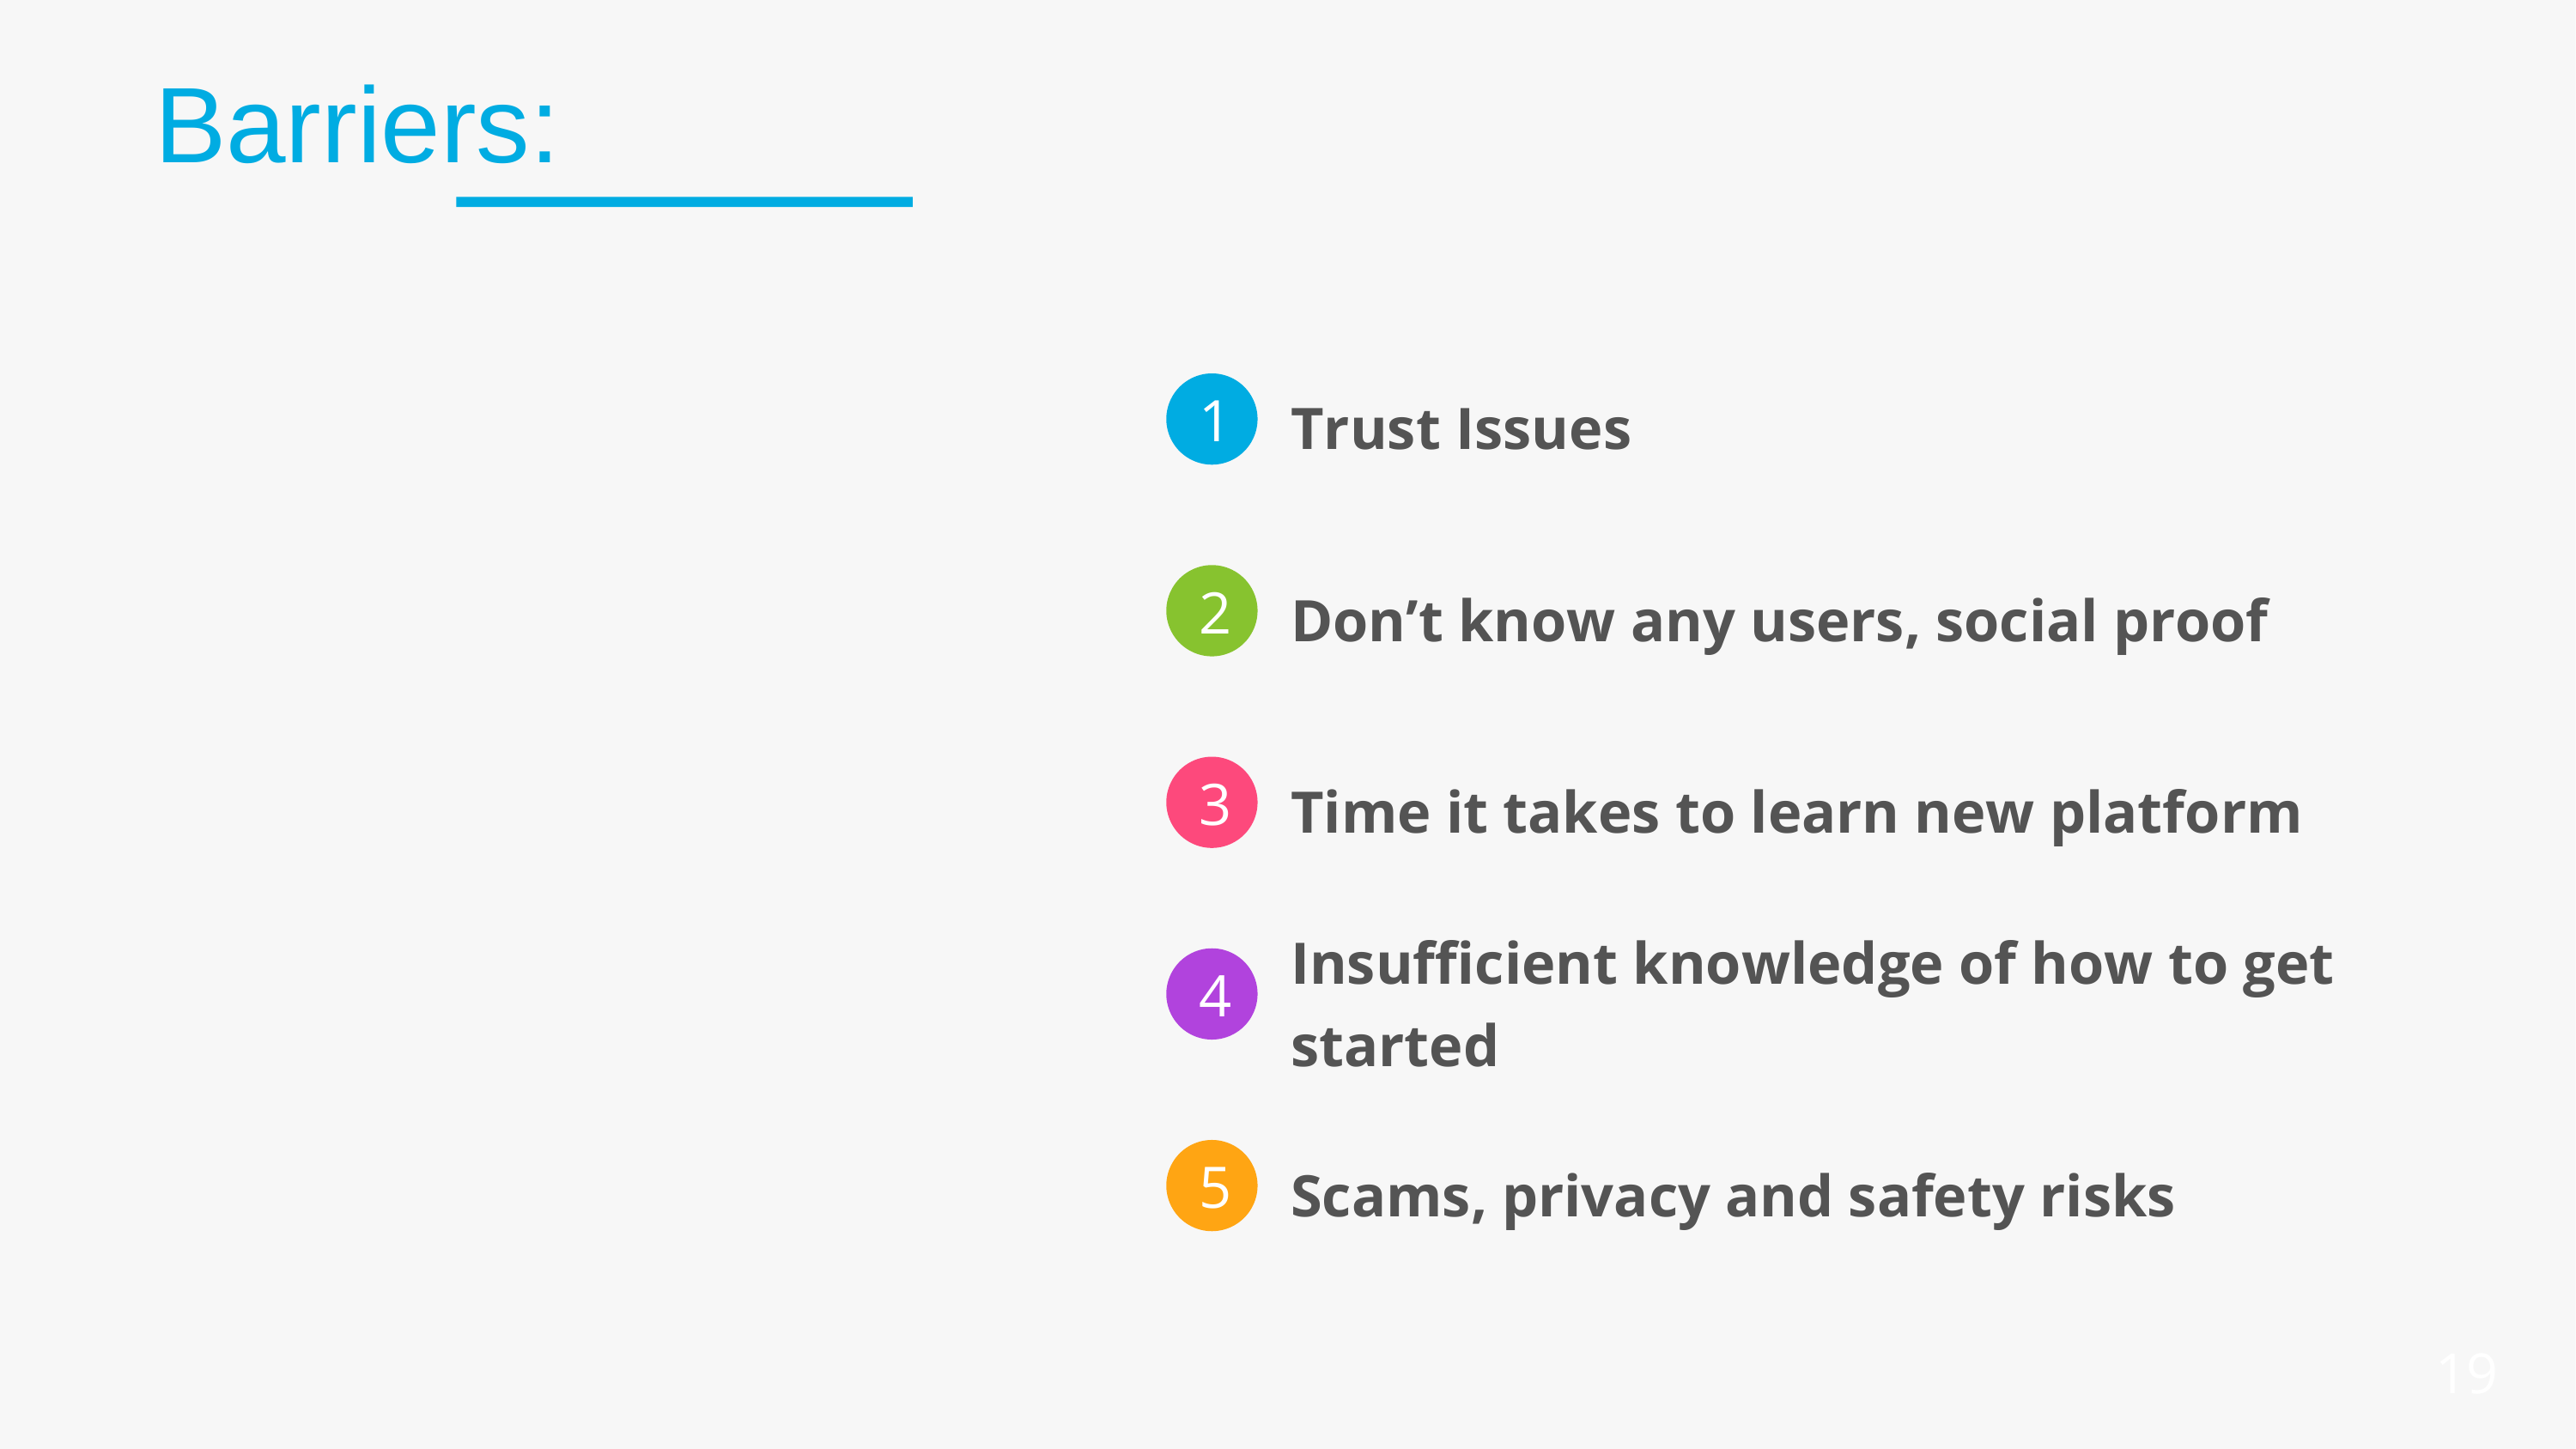

# Barriers:
Trust Issues
Don’t know any users, social proof
Time it takes to learn new platform
Insufficient knowledge of how to get started
Scams, privacy and safety risks
19